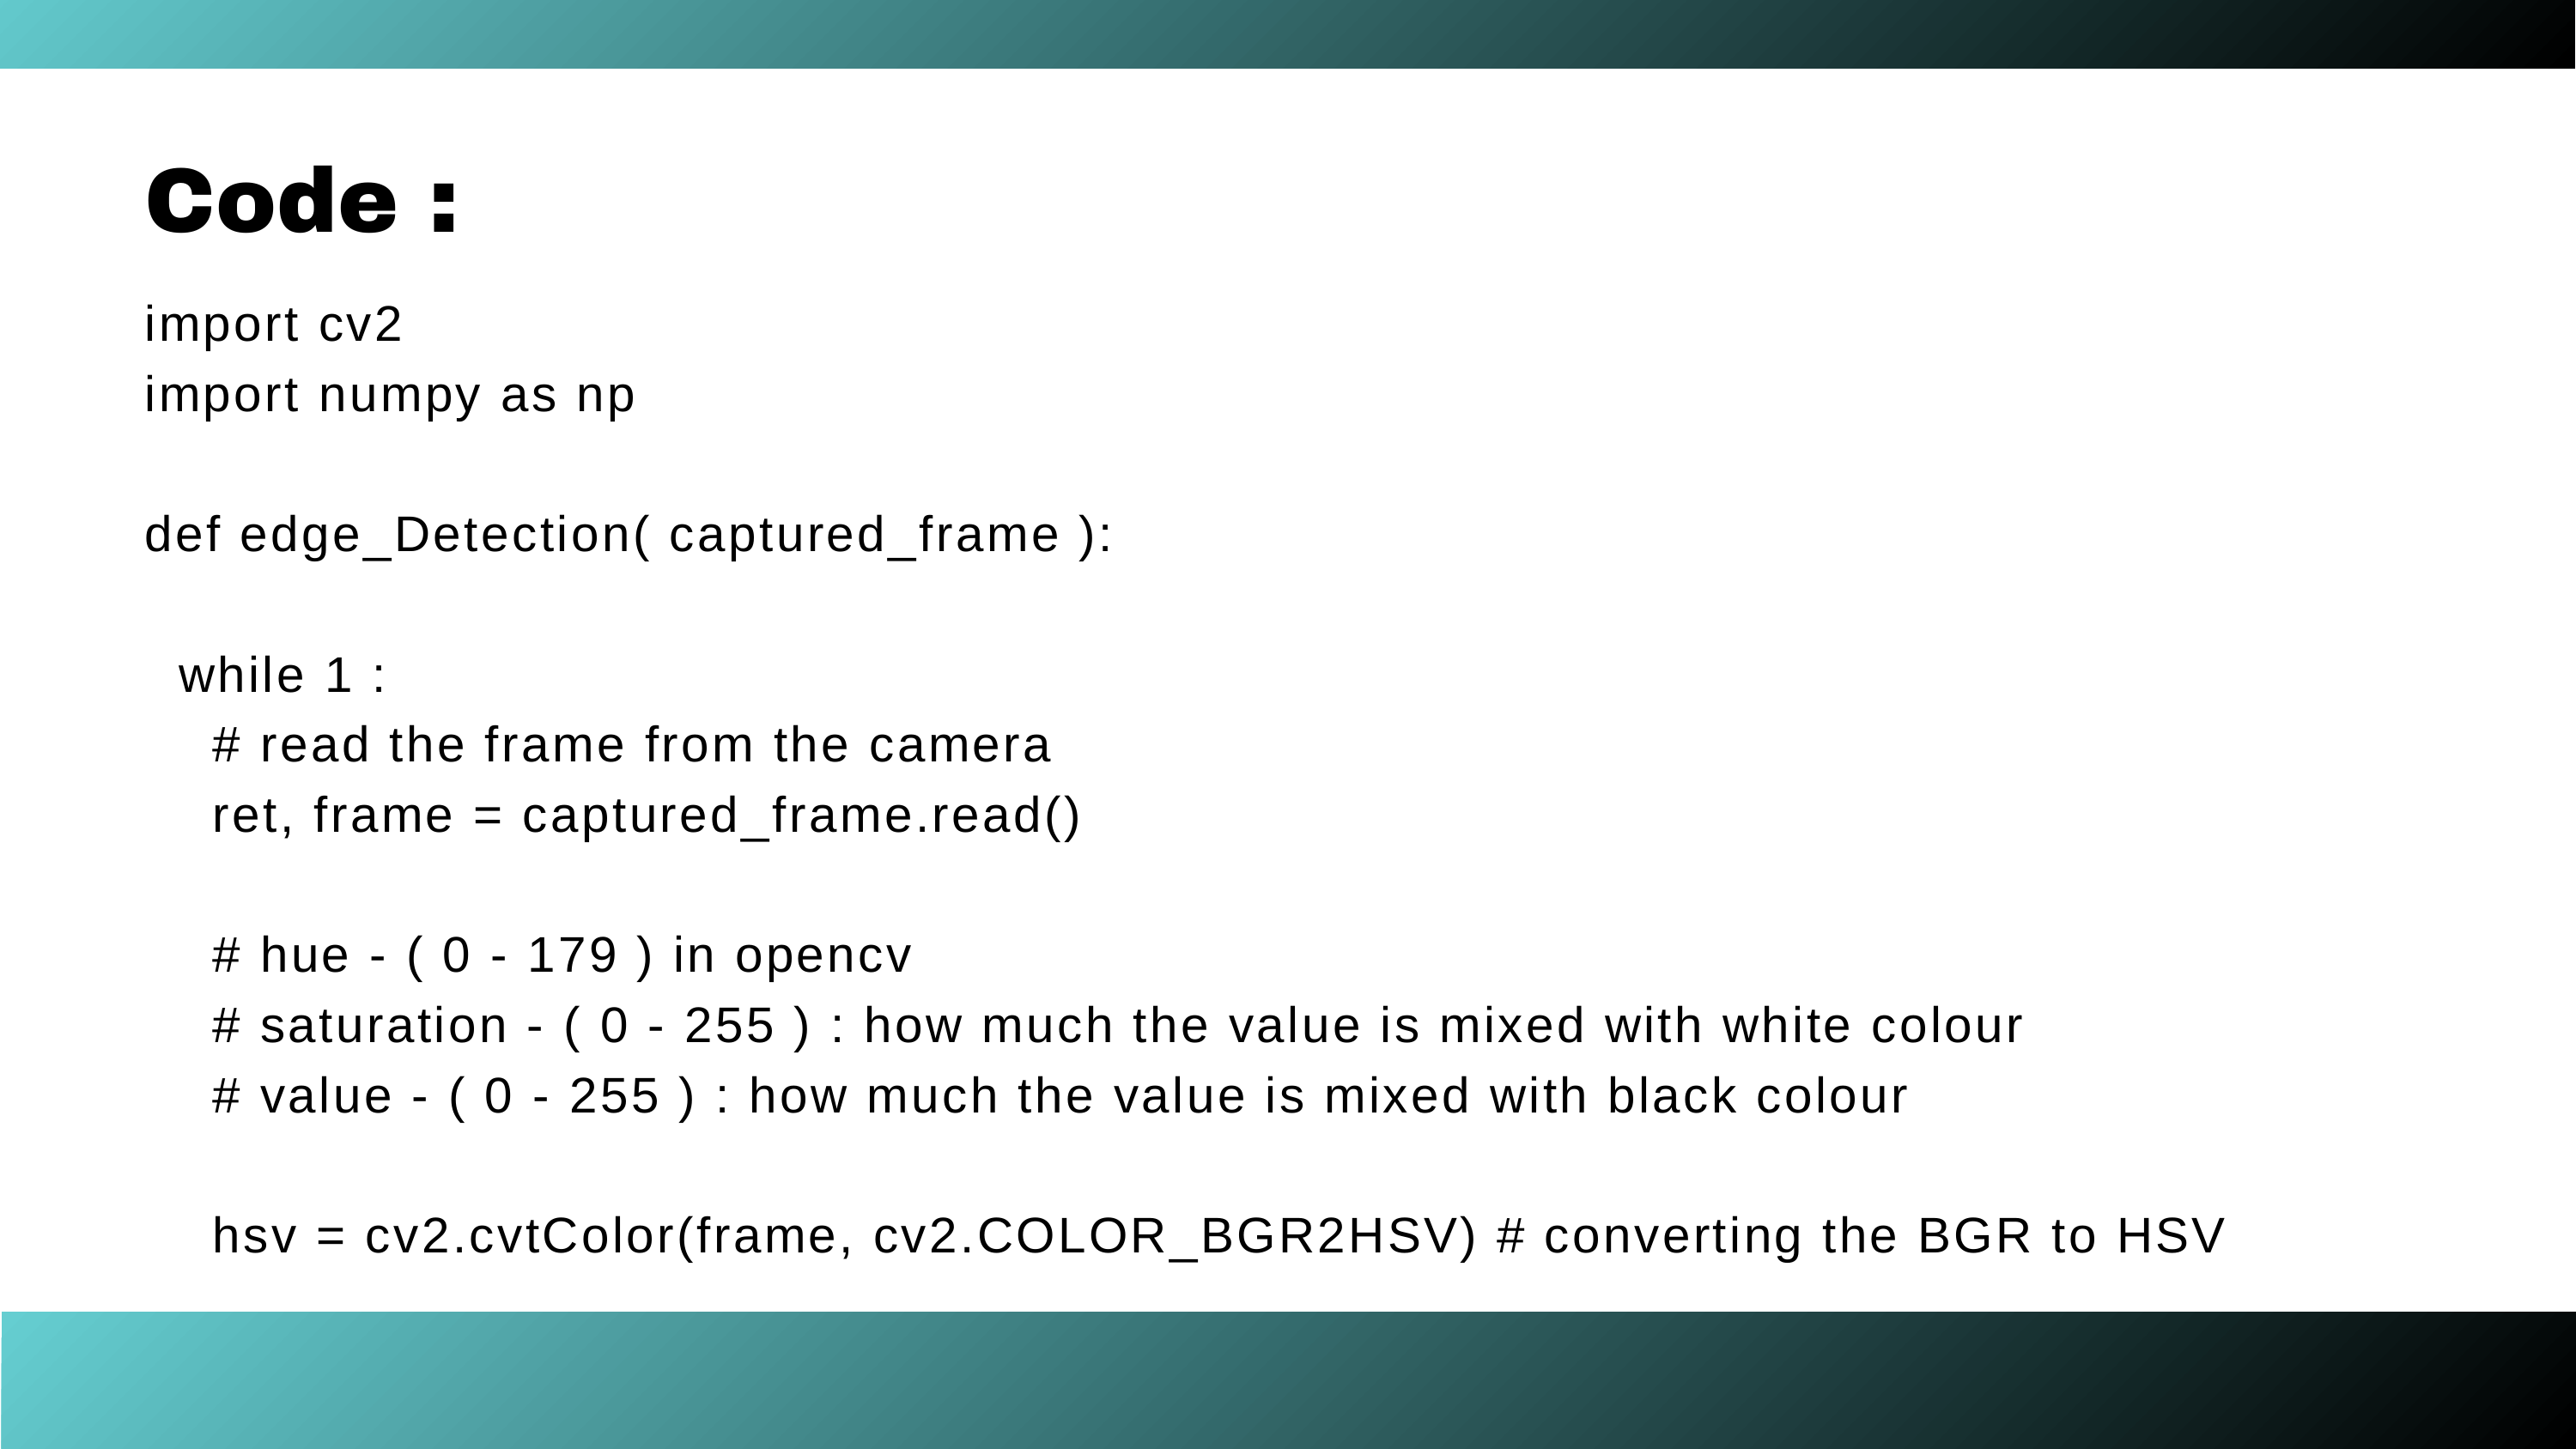

Code :
import cv2
import numpy as np

def edge_Detection( captured_frame ):

  while 1 :
    # read the frame from the camera
    ret, frame = captured_frame.read()

    # hue - ( 0 - 179 ) in opencv
    # saturation - ( 0 - 255 ) : how much the value is mixed with white colour
    # value - ( 0 - 255 ) : how much the value is mixed with black colour

    hsv = cv2.cvtColor(frame, cv2.COLOR_BGR2HSV) # converting the BGR to HSV